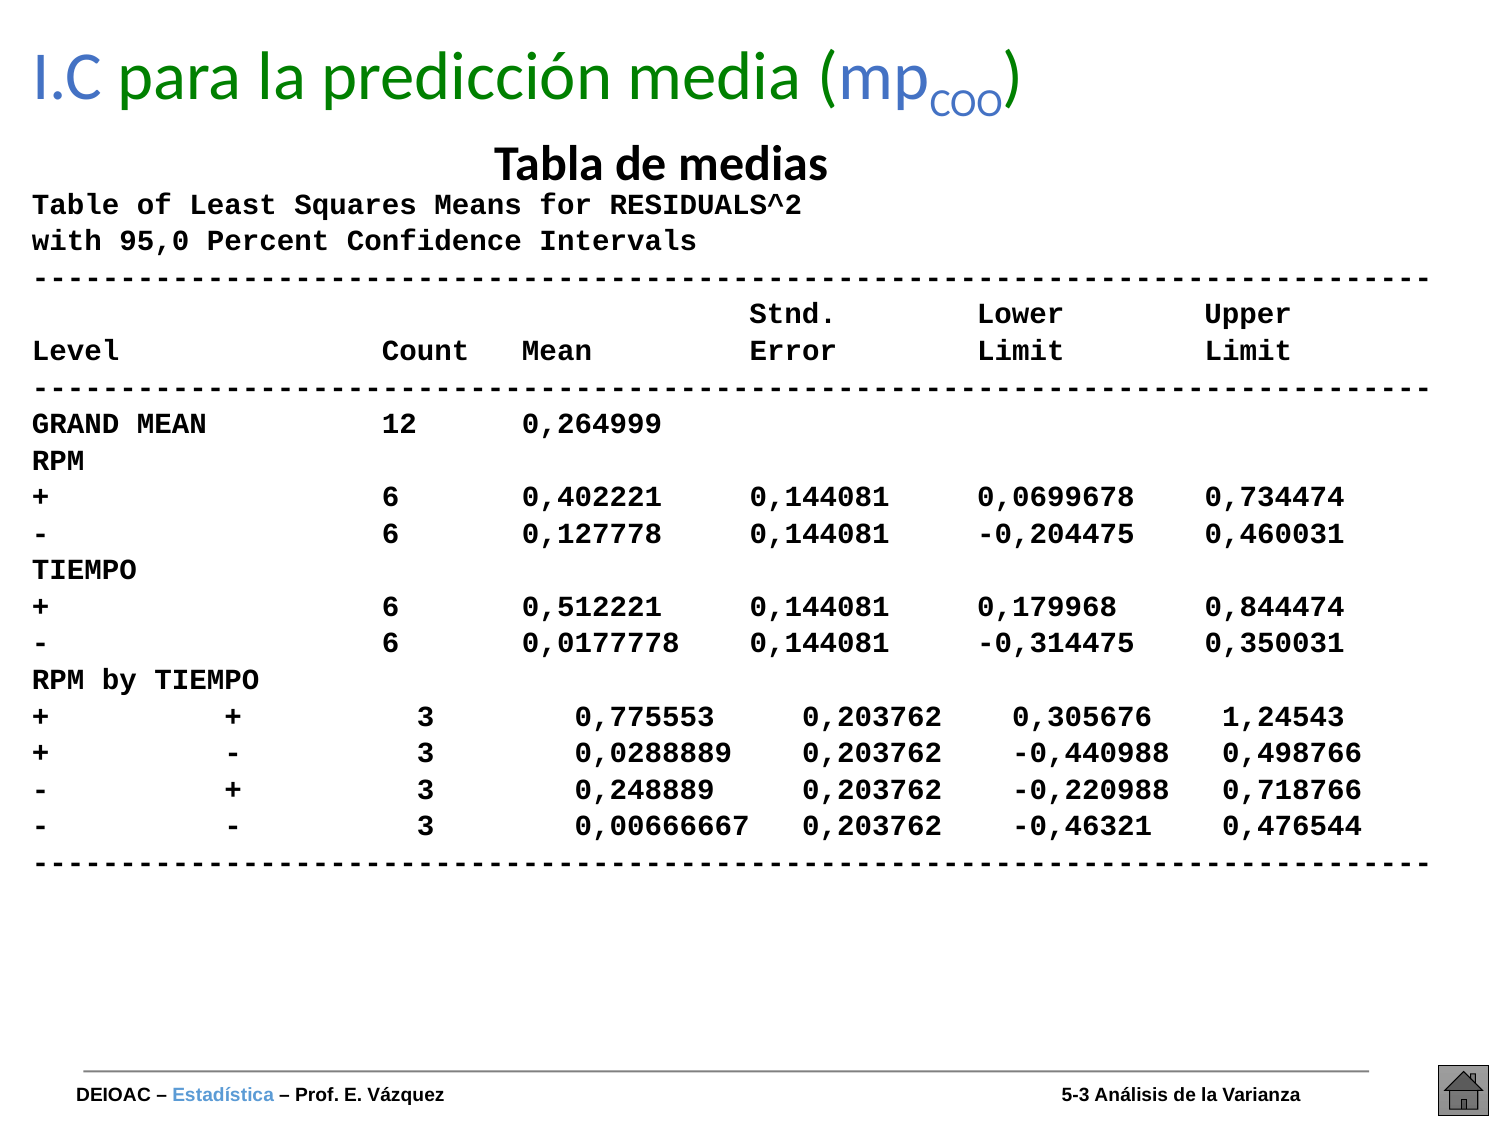

# I.C para la predicción media (mpCOO)
Tabla de medias
Table of Least Squares Means for RESIDUALS^2
with 95,0 Percent Confidence Intervals
--------------------------------------------------------------------------------
                                         Stnd.        Lower        Upper
Level               Count   Mean         Error        Limit        Limit
--------------------------------------------------------------------------------
GRAND MEAN          12      0,264999
RPM
+                   6       0,402221     0,144081     0,0699678    0,734474
-                   6       0,127778     0,144081     -0,204475    0,460031
TIEMPO
+                   6       0,512221     0,144081     0,179968     0,844474
-                   6       0,0177778    0,144081     -0,314475    0,350031
RPM by TIEMPO
+          +          3        0,775553     0,203762    0,305676    1,24543
+          -          3        0,0288889    0,203762    -0,440988   0,498766
-          +          3        0,248889     0,203762    -0,220988   0,718766
-          -          3        0,00666667   0,203762    -0,46321    0,476544
--------------------------------------------------------------------------------